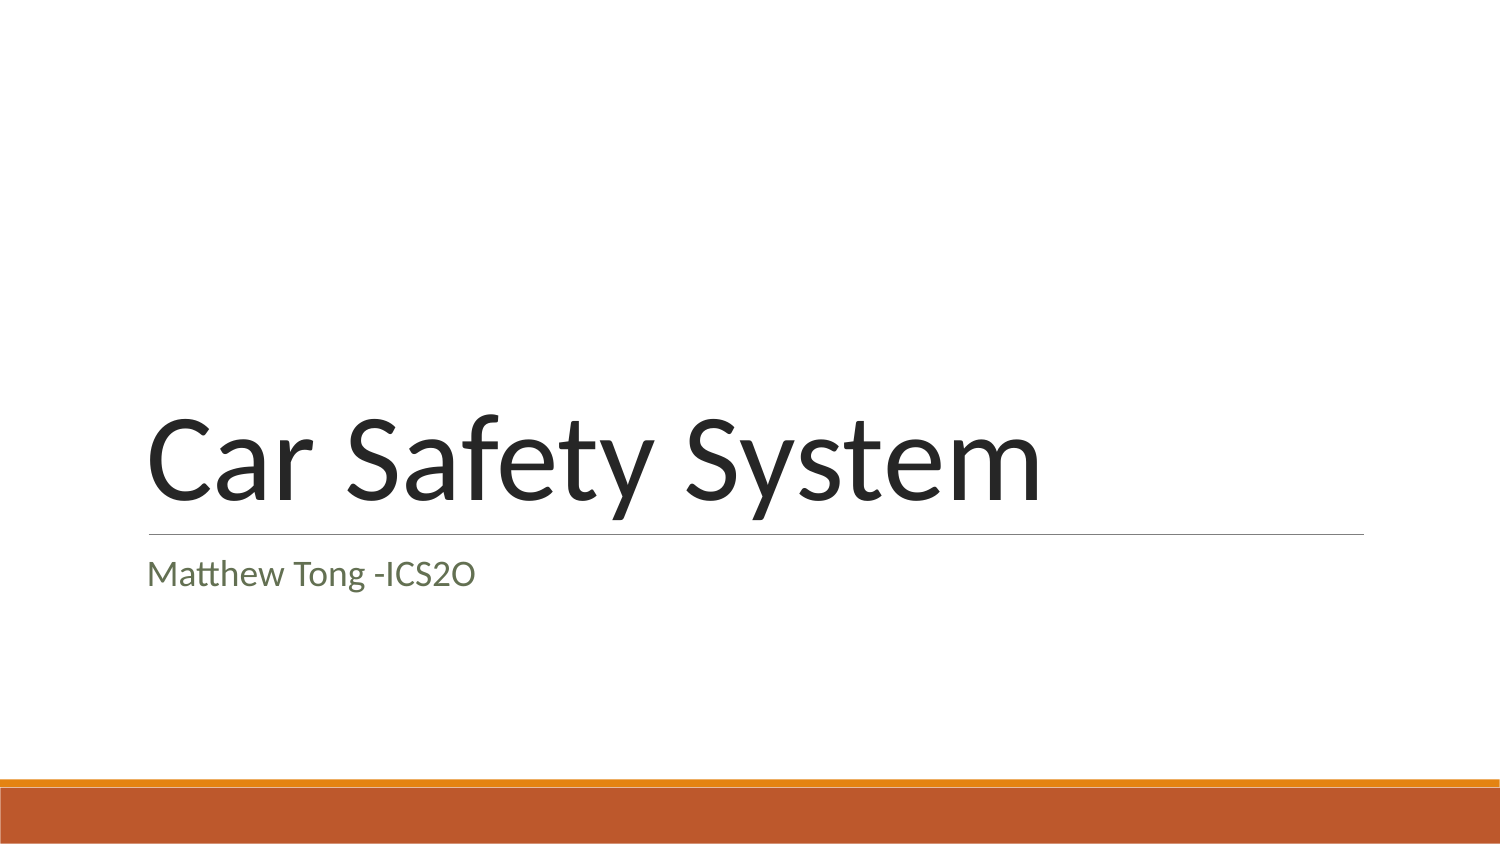

# Car Safety System
Matthew Tong -ICS2O